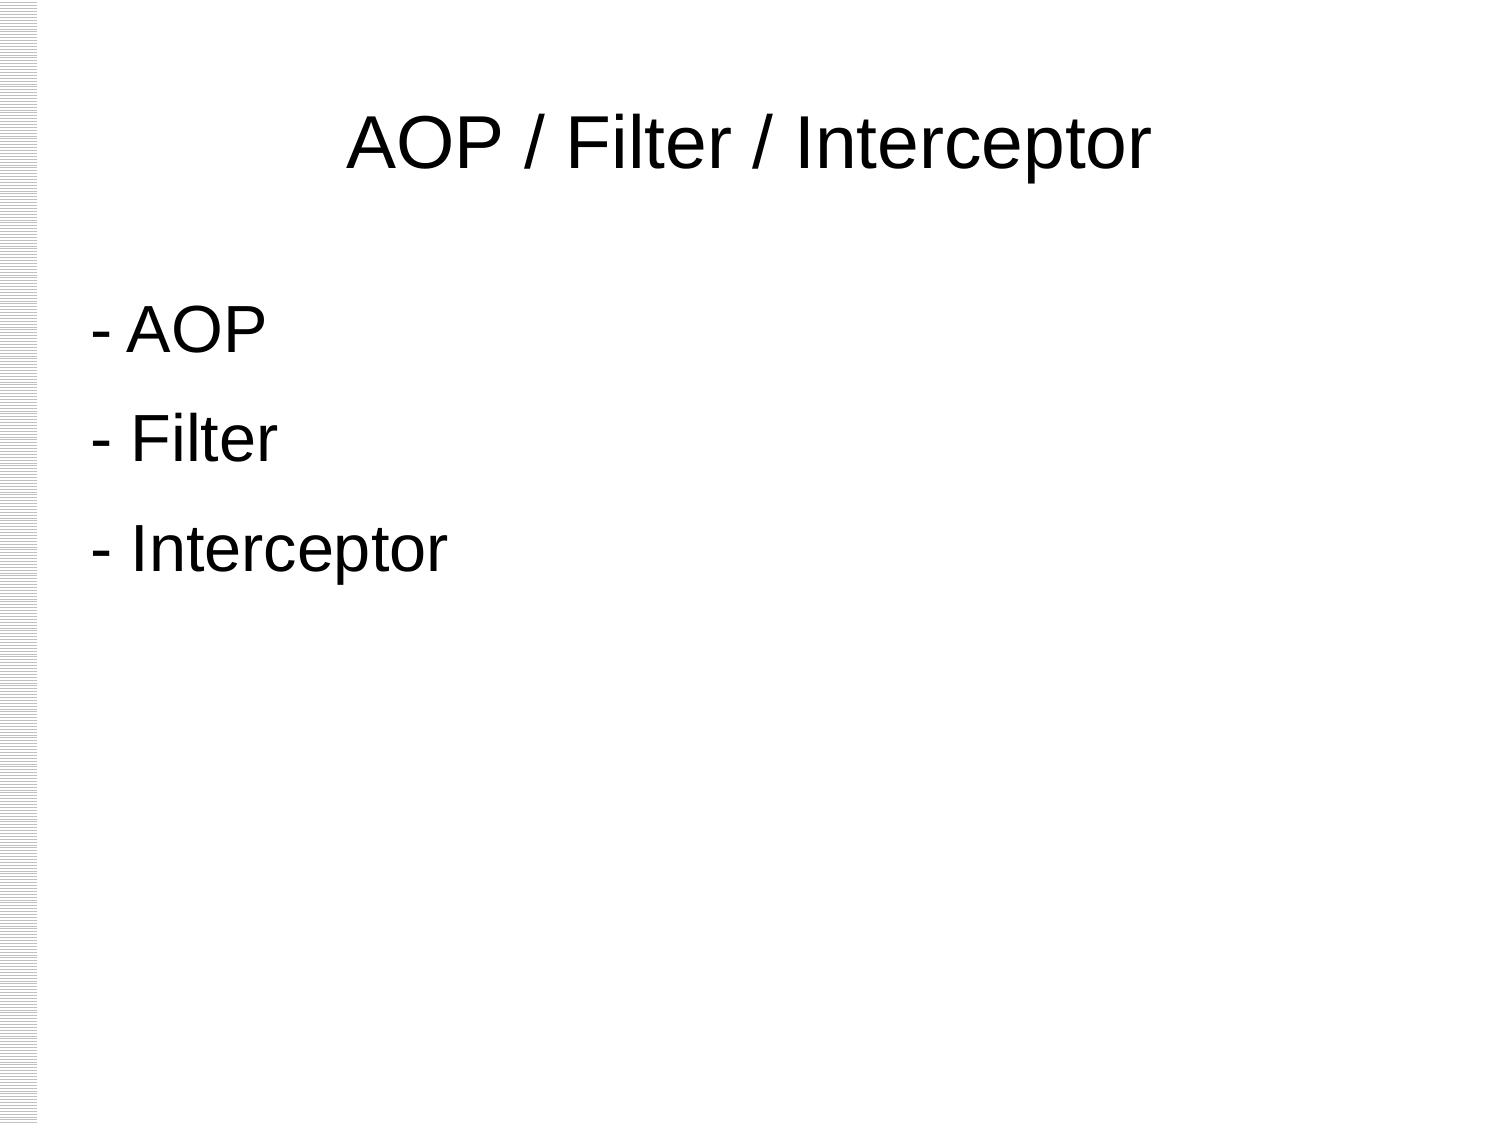

# AOP / Filter / Interceptor
- AOP
- Filter
- Interceptor